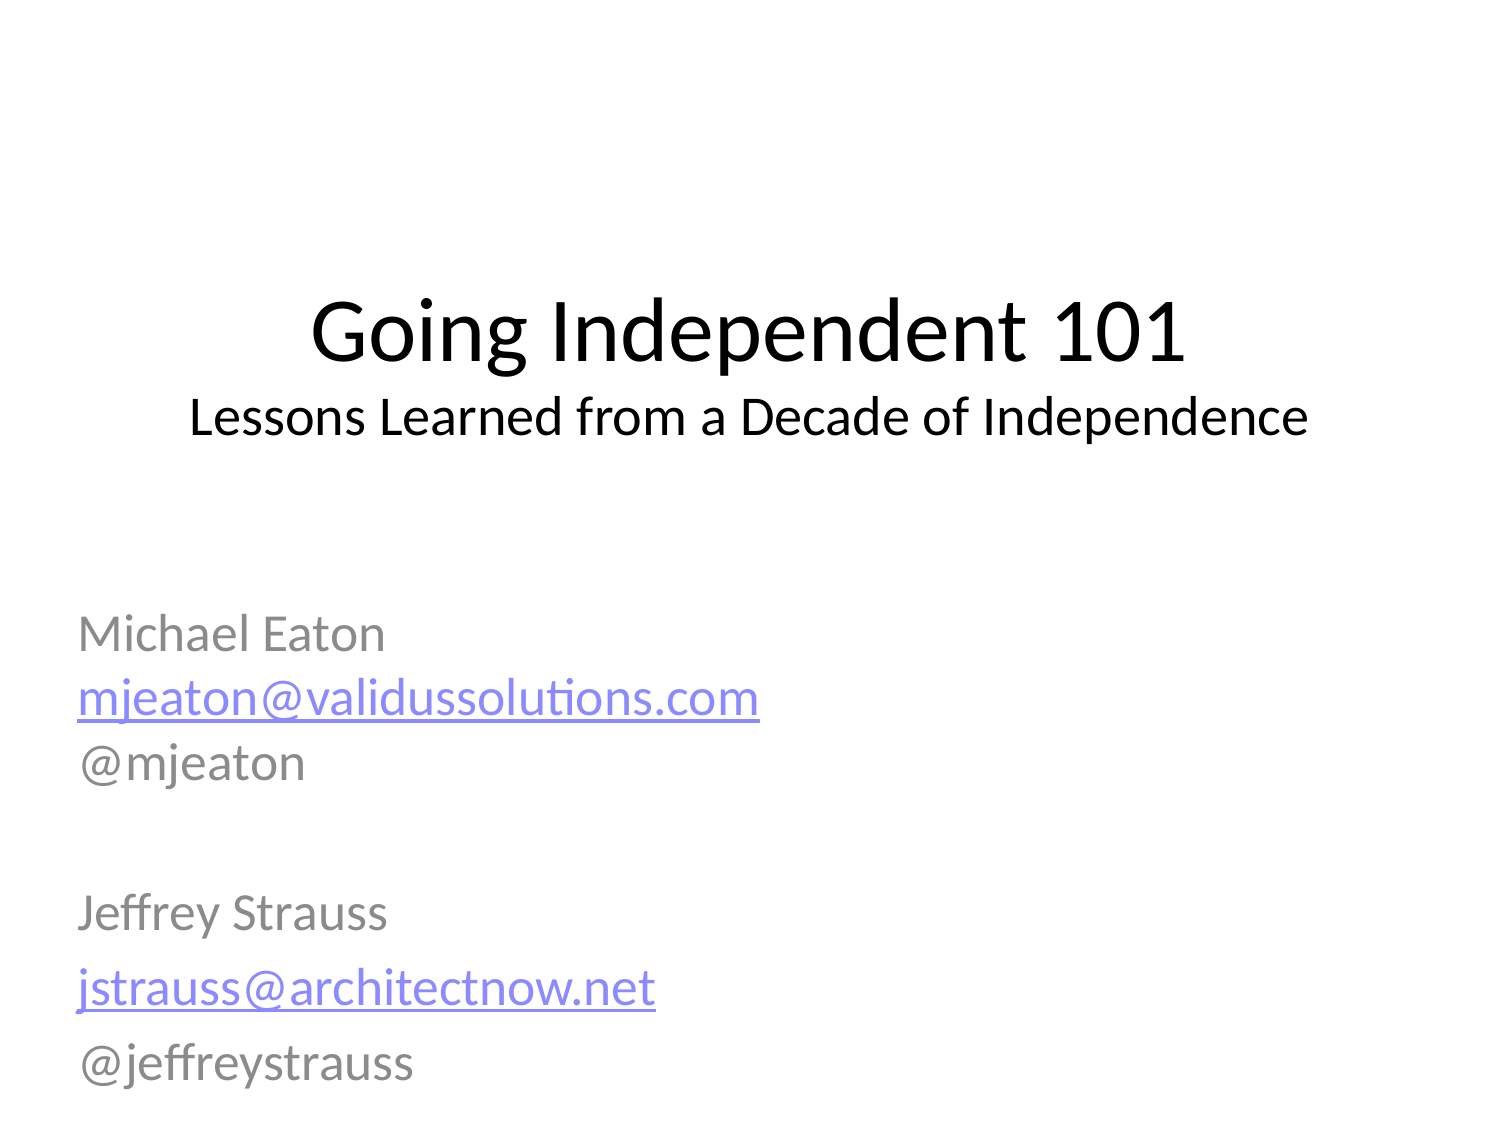

# Going Independent 101 Lessons Learned from a Decade of Independence
Michael Eaton mjeaton@validussolutions.com
@mjeaton

Jeffrey Strauss
jstrauss@architectnow.net
@jeffreystrauss